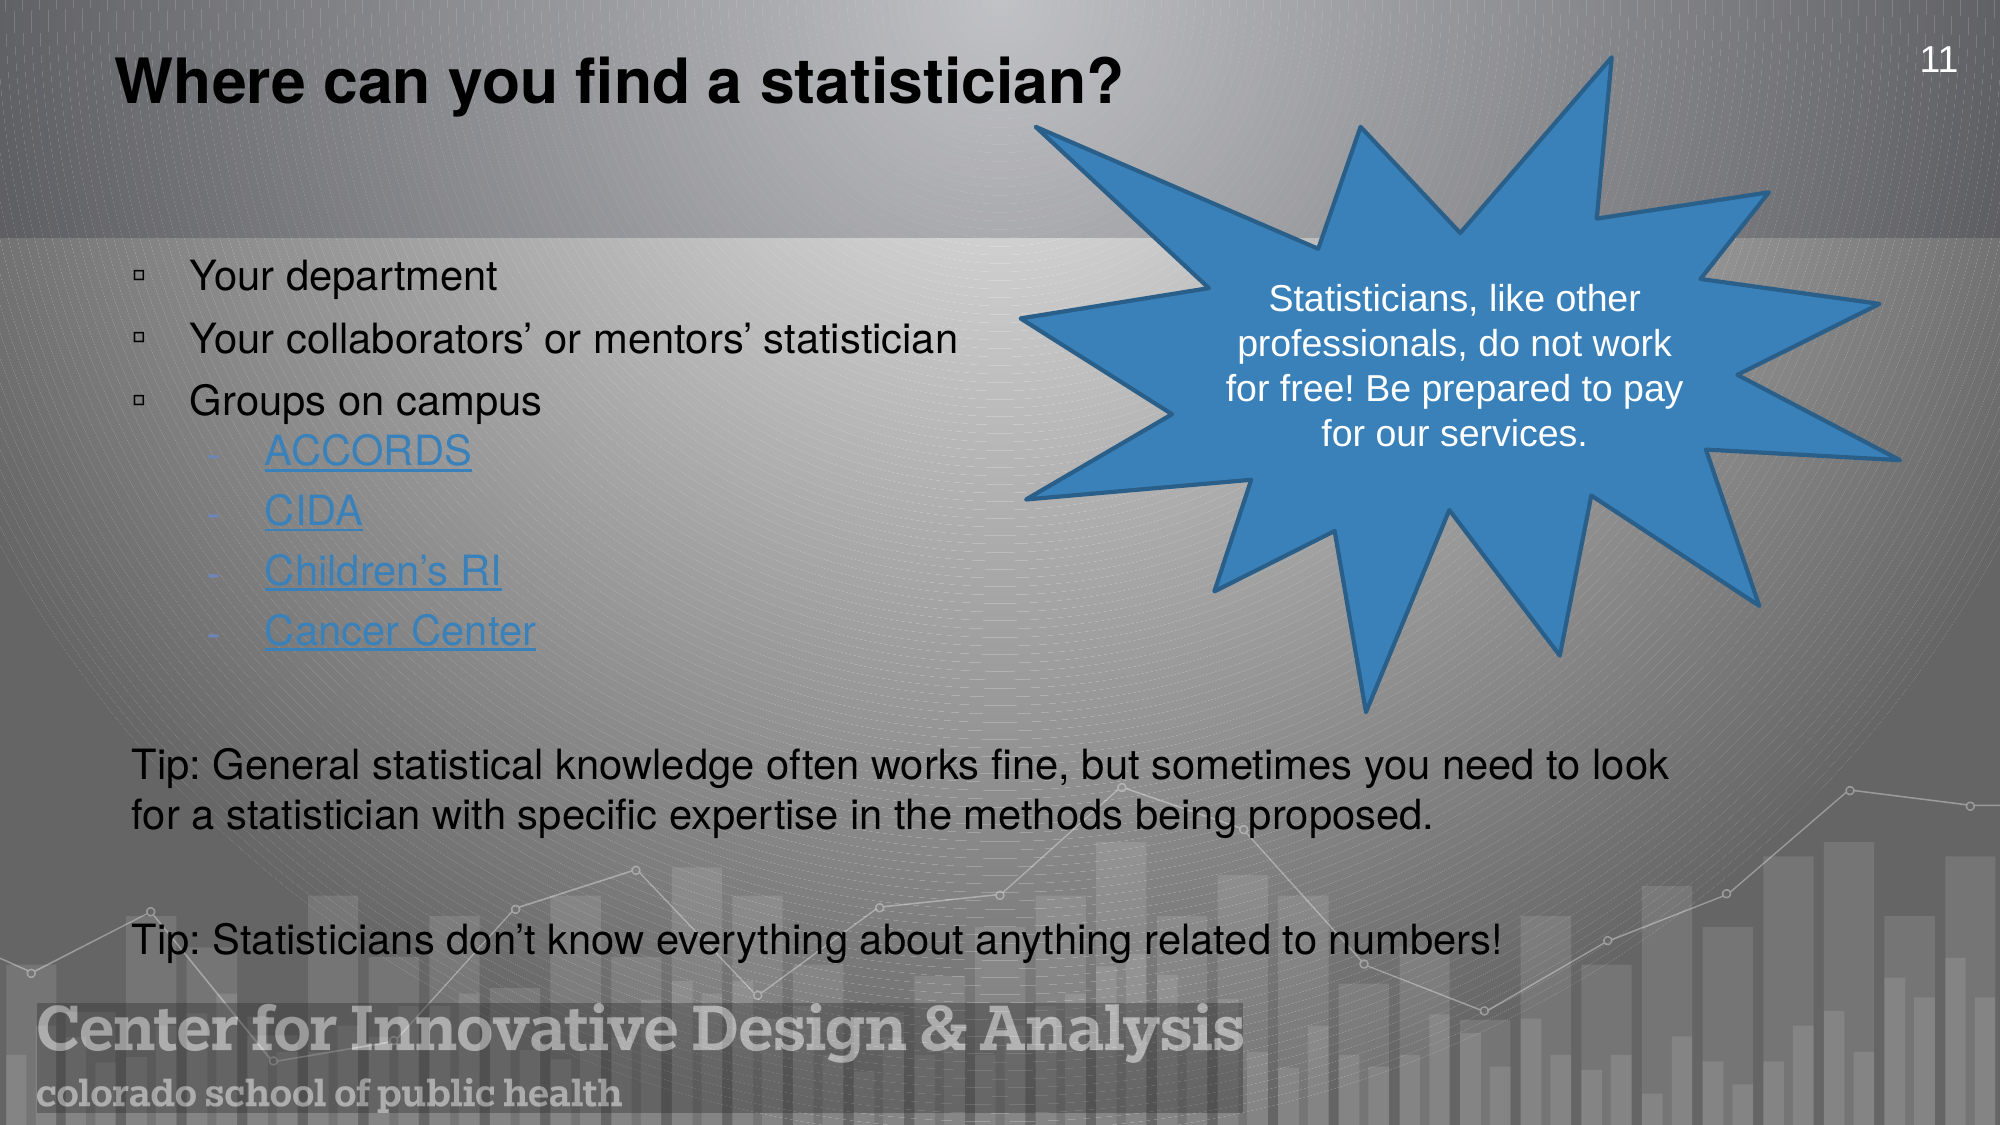

11
# Where can you find a statistician?
Statisticians, like other professionals, do not work for free! Be prepared to pay for our services.
Your department
Your collaborators’ or mentors’ statistician
Groups on campus
ACCORDS
CIDA
Children’s RI
Cancer Center

Tip: General statistical knowledge often works fine, but sometimes you need to look for a statistician with specific expertise in the methods being proposed.

Tip: Statisticians don’t know everything about anything related to numbers!